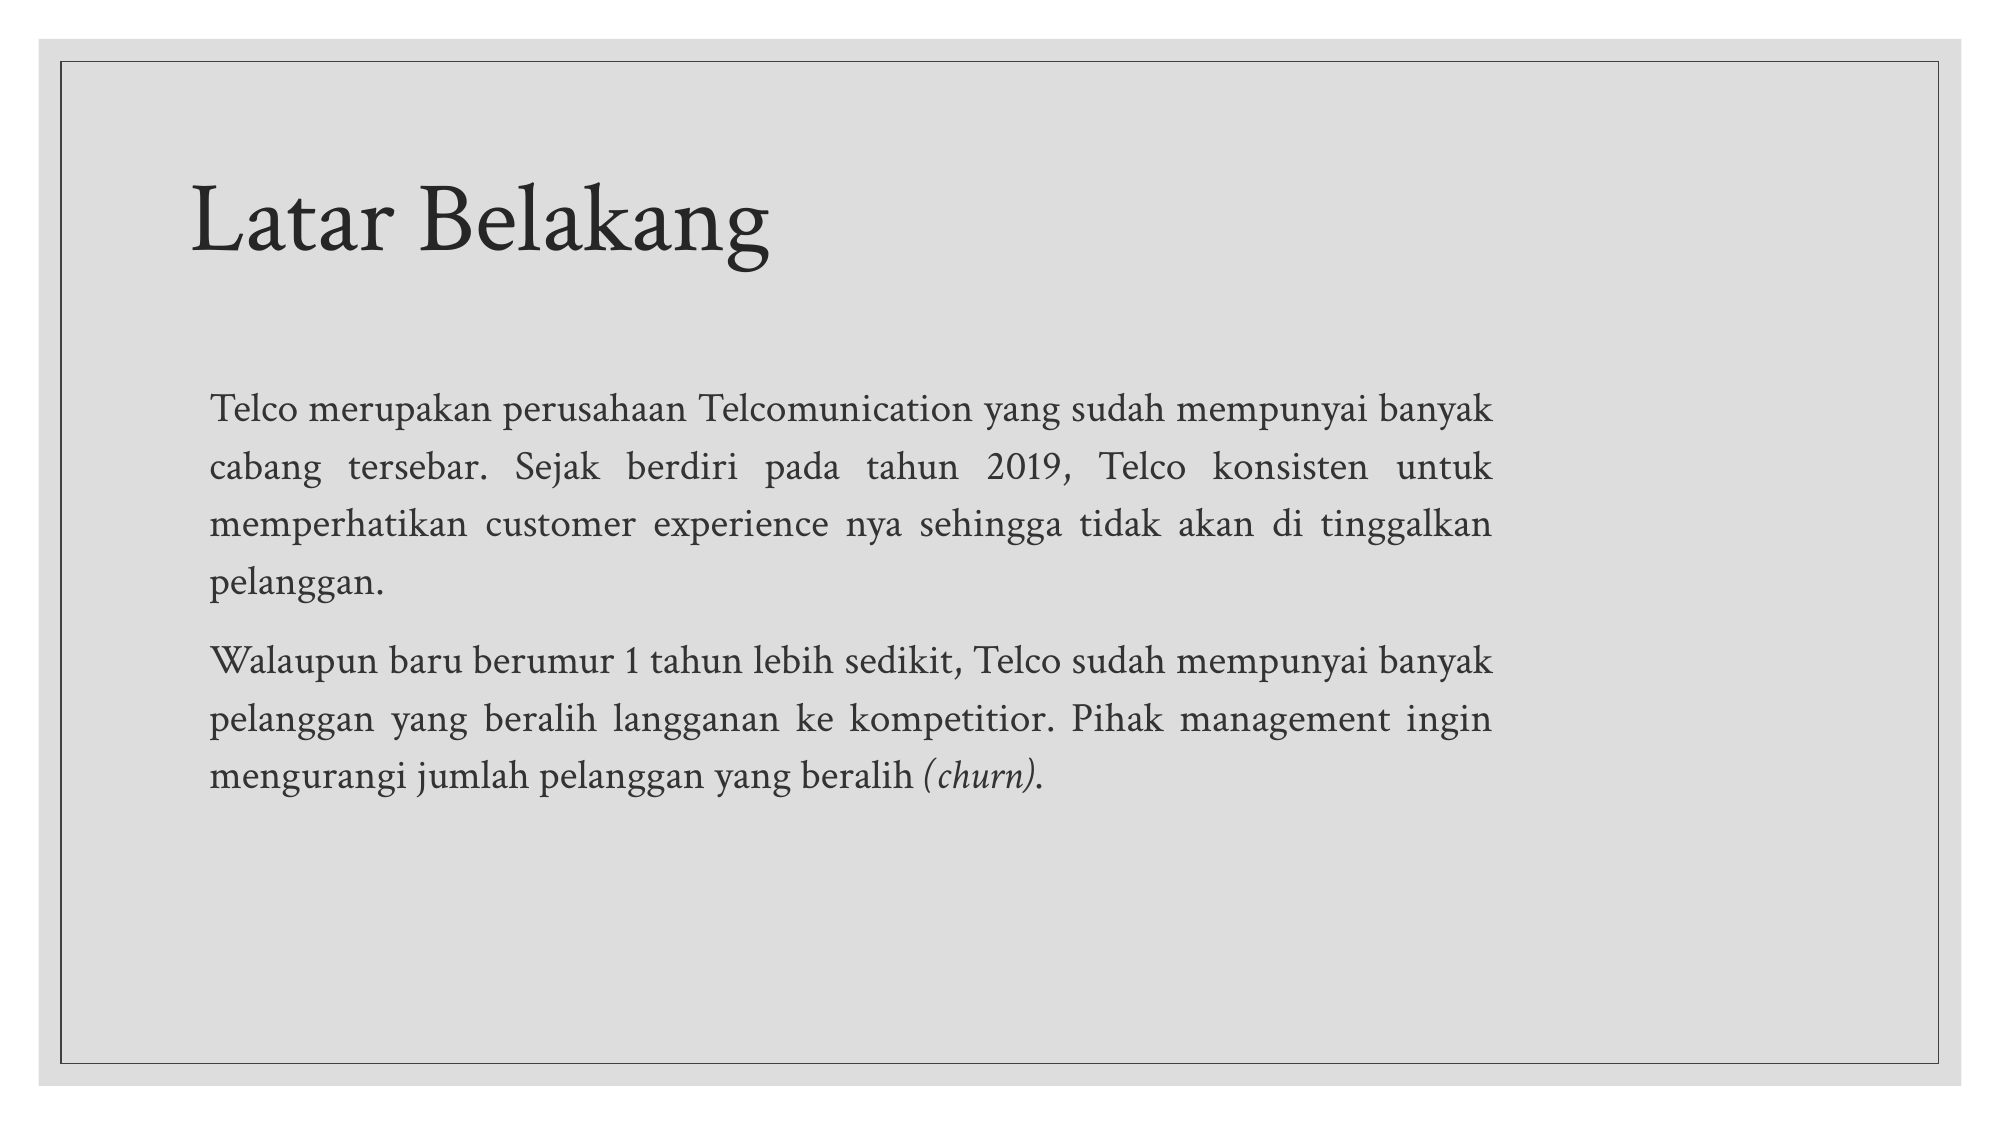

# Latar Belakang
Telco merupakan perusahaan Telcomunication yang sudah mempunyai banyak cabang tersebar. Sejak berdiri pada tahun 2019, Telco konsisten untuk memperhatikan customer experience nya sehingga tidak akan di tinggalkan pelanggan.
Walaupun baru berumur 1 tahun lebih sedikit, Telco sudah mempunyai banyak pelanggan yang beralih langganan ke kompetitior. Pihak management ingin mengurangi jumlah pelanggan yang beralih (churn).